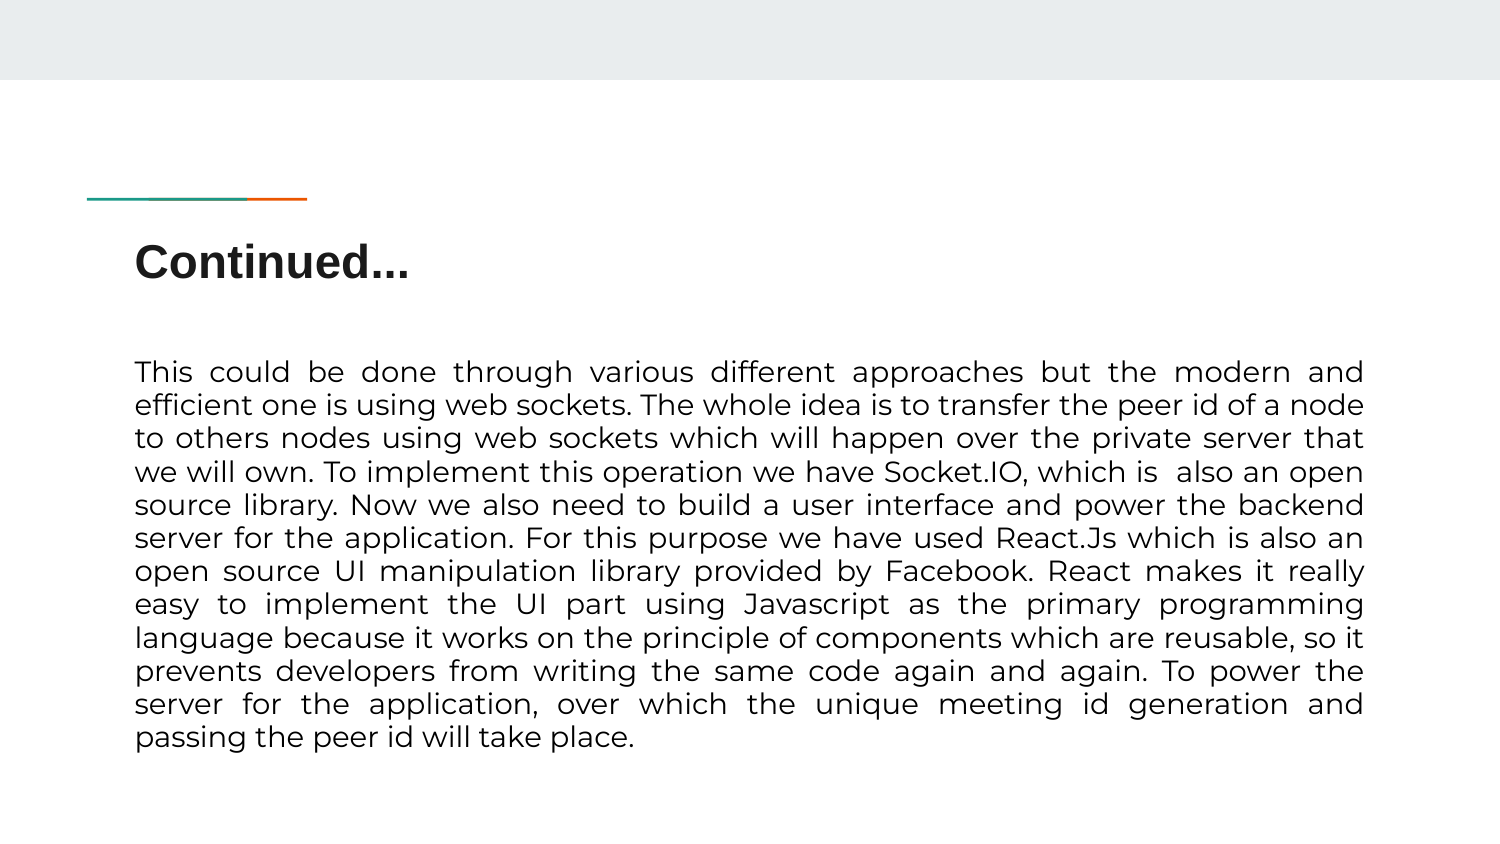

# Continued...
This could be done through various different approaches but the modern and efficient one is using web sockets. The whole idea is to transfer the peer id of a node to others nodes using web sockets which will happen over the private server that we will own. To implement this operation we have Socket.IO, which is  also an open source library. Now we also need to build a user interface and power the backend server for the application. For this purpose we have used React.Js which is also an open source UI manipulation library provided by Facebook. React makes it really easy to implement the UI part using Javascript as the primary programming language because it works on the principle of components which are reusable, so it prevents developers from writing the same code again and again. To power the server for the application, over which the unique meeting id generation and passing the peer id will take place.